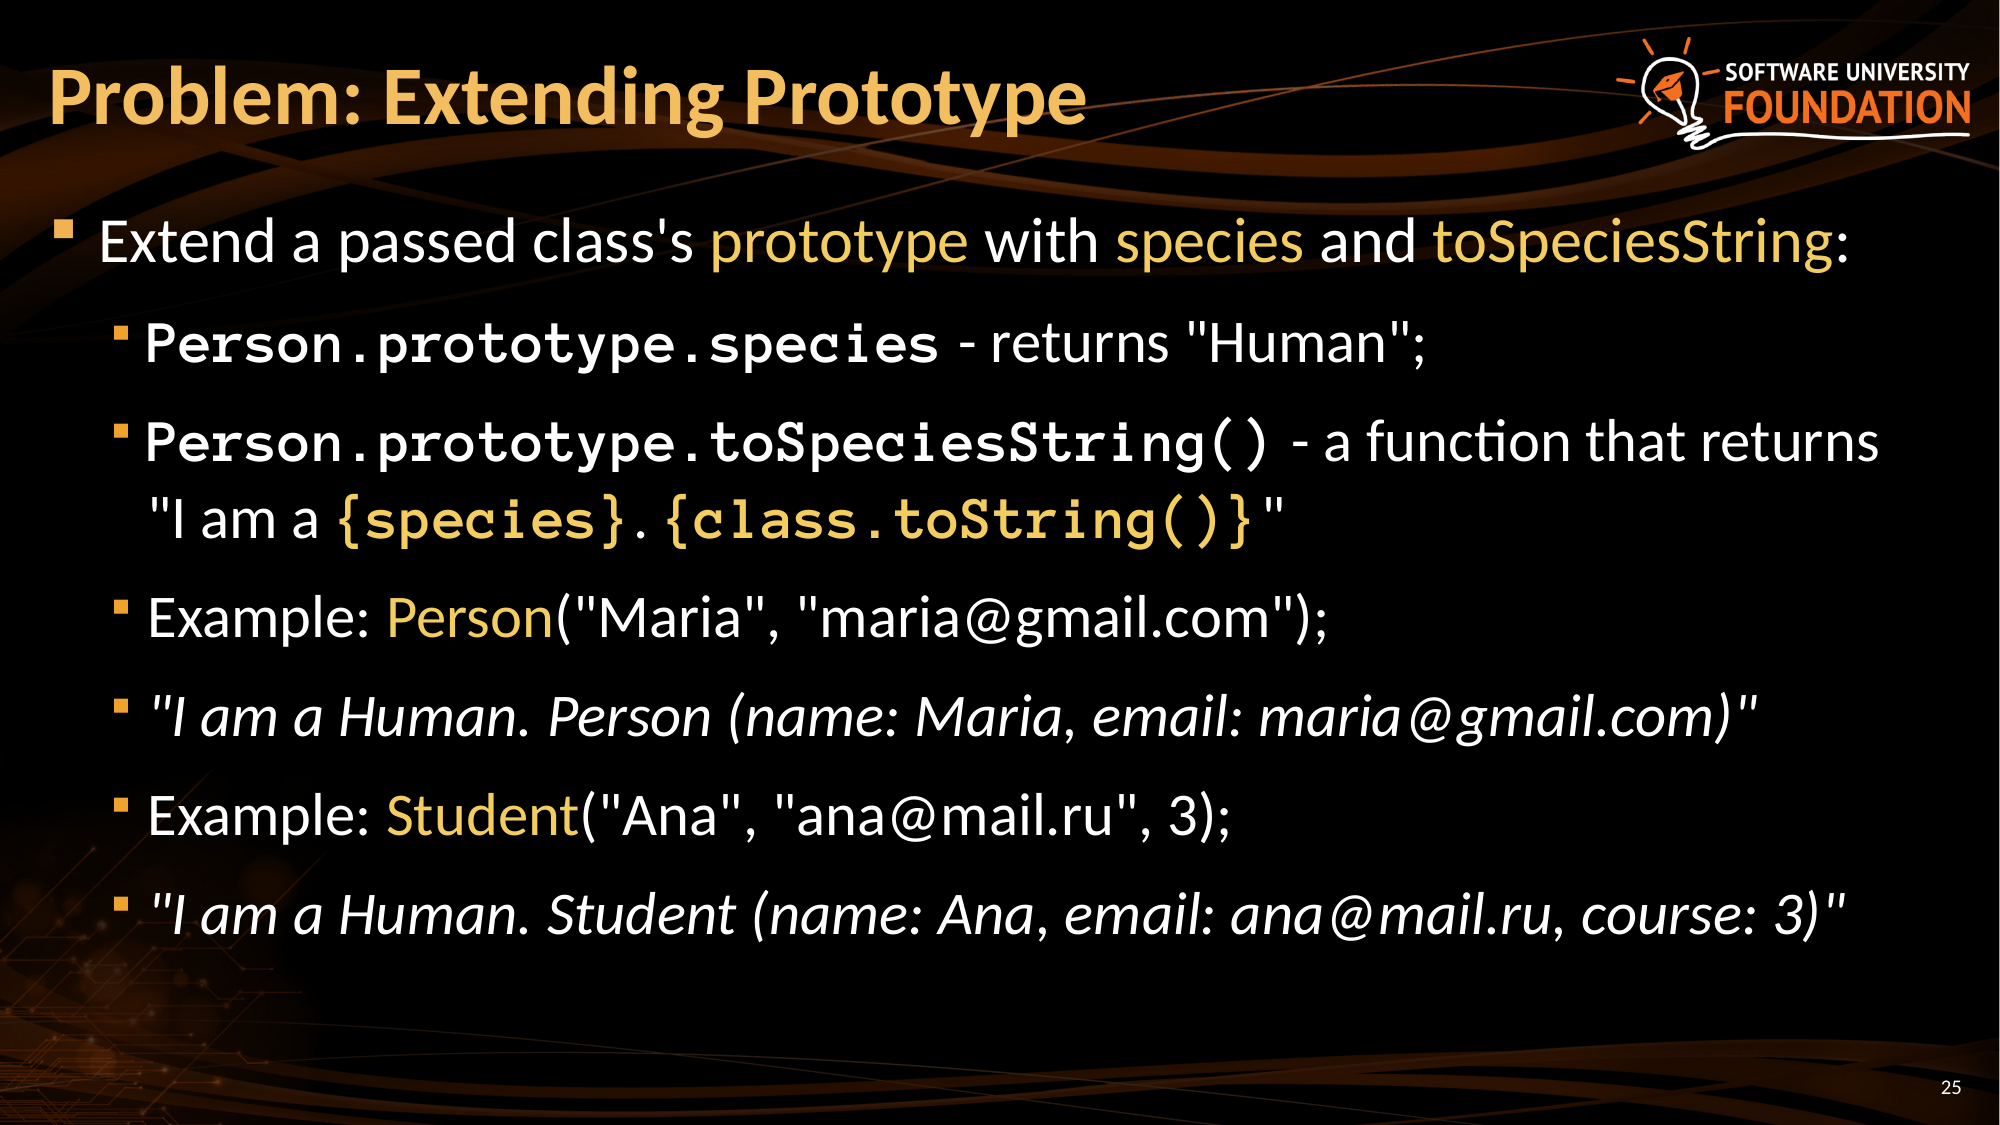

# Problem: Extending Prototype
Extend a passed class's prototype with species and toSpeciesString:
Person.prototype.species - returns "Human";
Person.prototype.toSpeciesString() - a function that returns
"I am a {species}. {class.toString()}"
Example: Person("Maria", "maria@gmail.com");
"I am a Human. Person (name: Maria, email: maria@gmail.com)"
Example: Student("Ana", "ana@mail.ru", 3);
"I am a Human. Student (name: Ana, email: ana@mail.ru, course: 3)"
25